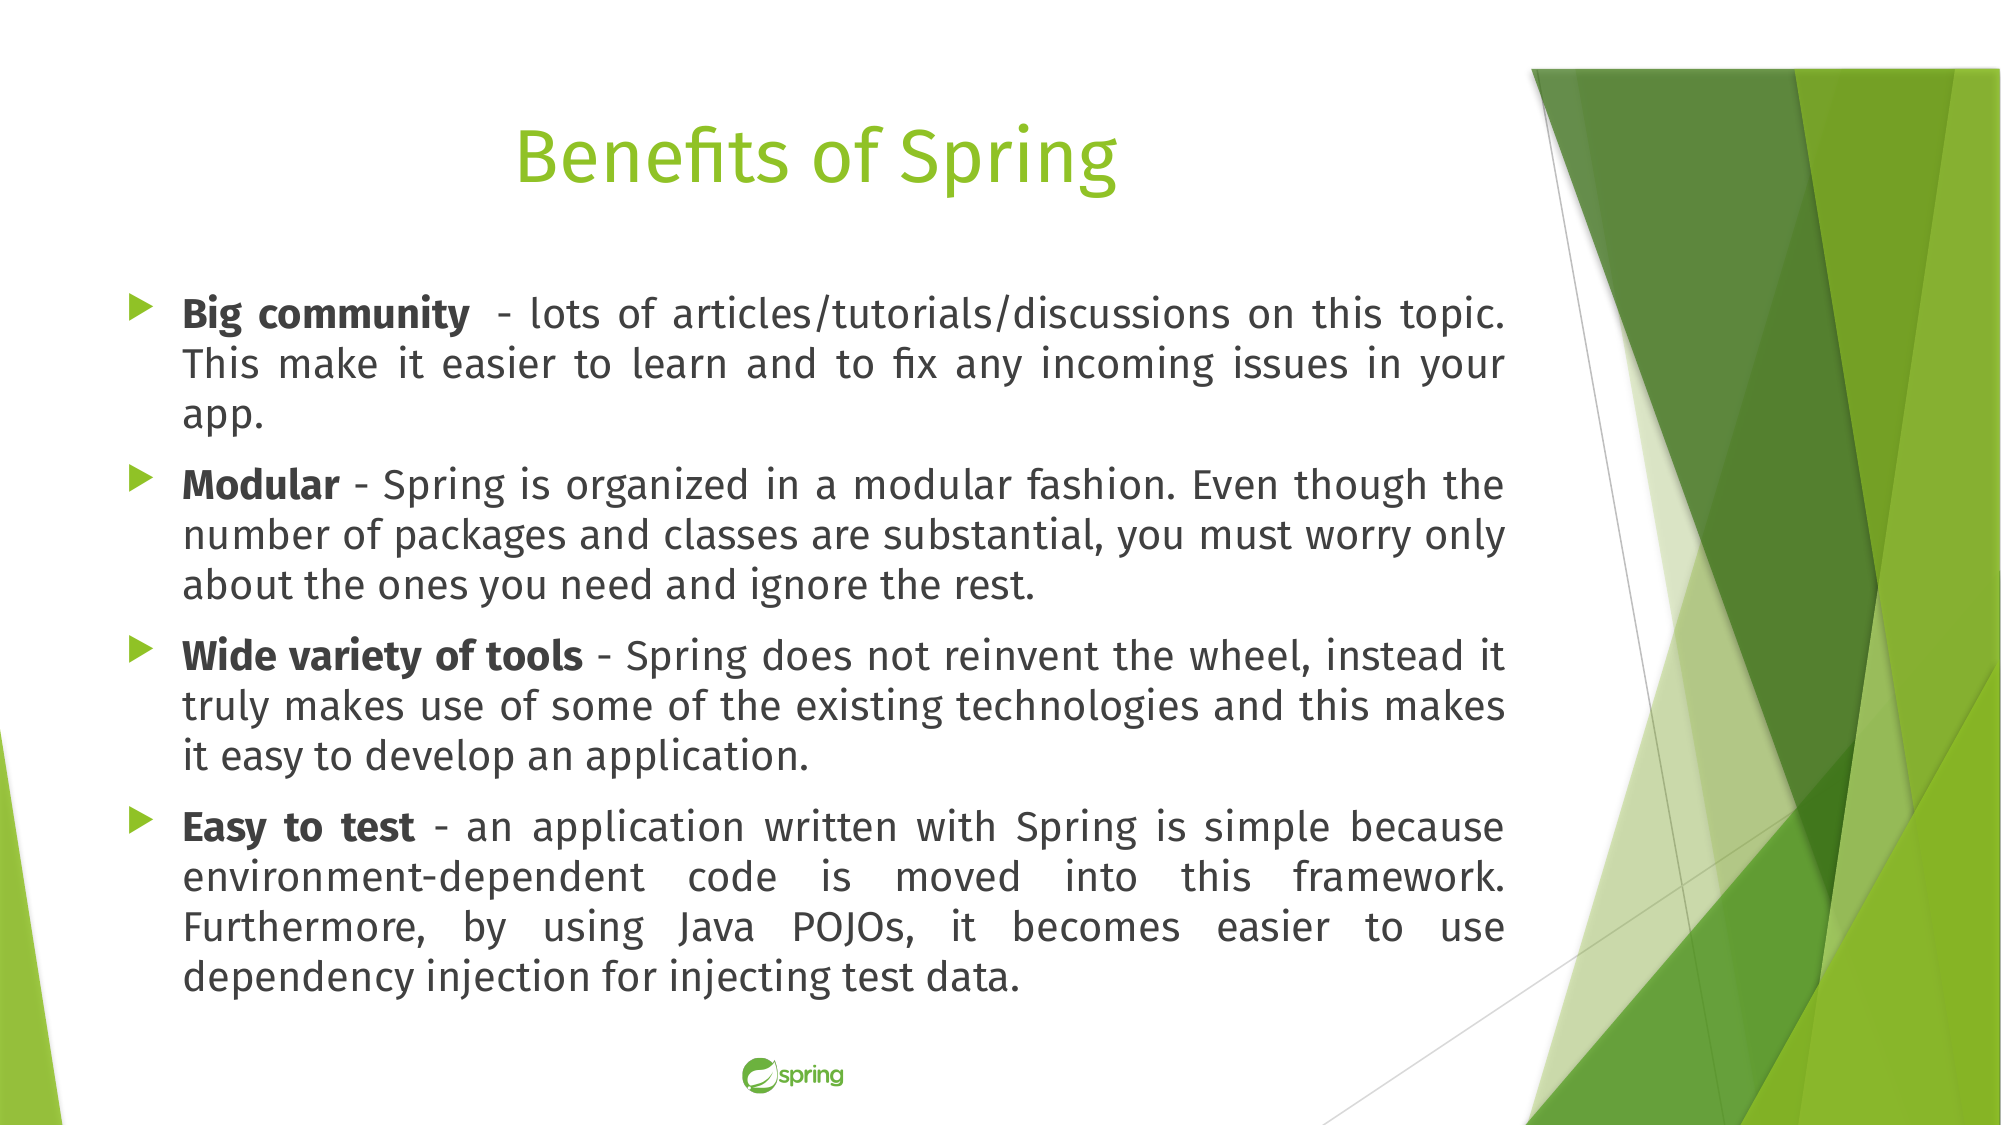

# Benefits of Spring
Big community  - lots of articles/tutorials/discussions on this topic. This make it easier to learn and to fix any incoming issues in your app.
Modular - Spring is organized in a modular fashion. Even though the number of packages and classes are substantial, you must worry only about the ones you need and ignore the rest.
Wide variety of tools - Spring does not reinvent the wheel, instead it truly makes use of some of the existing technologies and this makes it easy to develop an application.
Easy to test - an application written with Spring is simple because environment-dependent code is moved into this framework. Furthermore, by using Java POJOs, it becomes easier to use dependency injection for injecting test data.